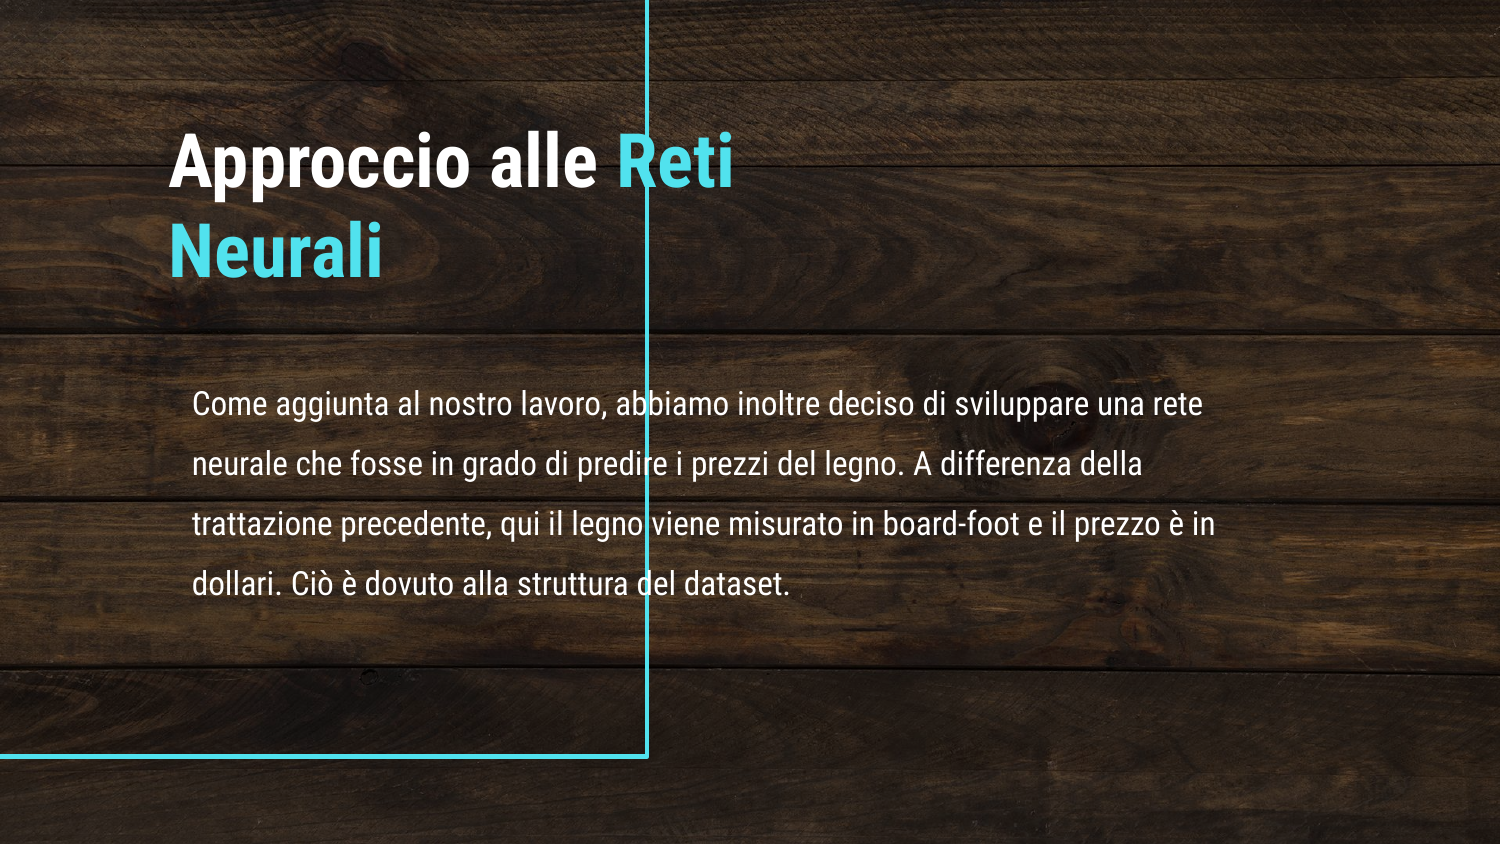

# Approccio alle Reti Neurali
Come aggiunta al nostro lavoro, abbiamo inoltre deciso di sviluppare una rete neurale che fosse in grado di predire i prezzi del legno. A differenza della trattazione precedente, qui il legno viene misurato in board-foot e il prezzo è in dollari. Ciò è dovuto alla struttura del dataset.